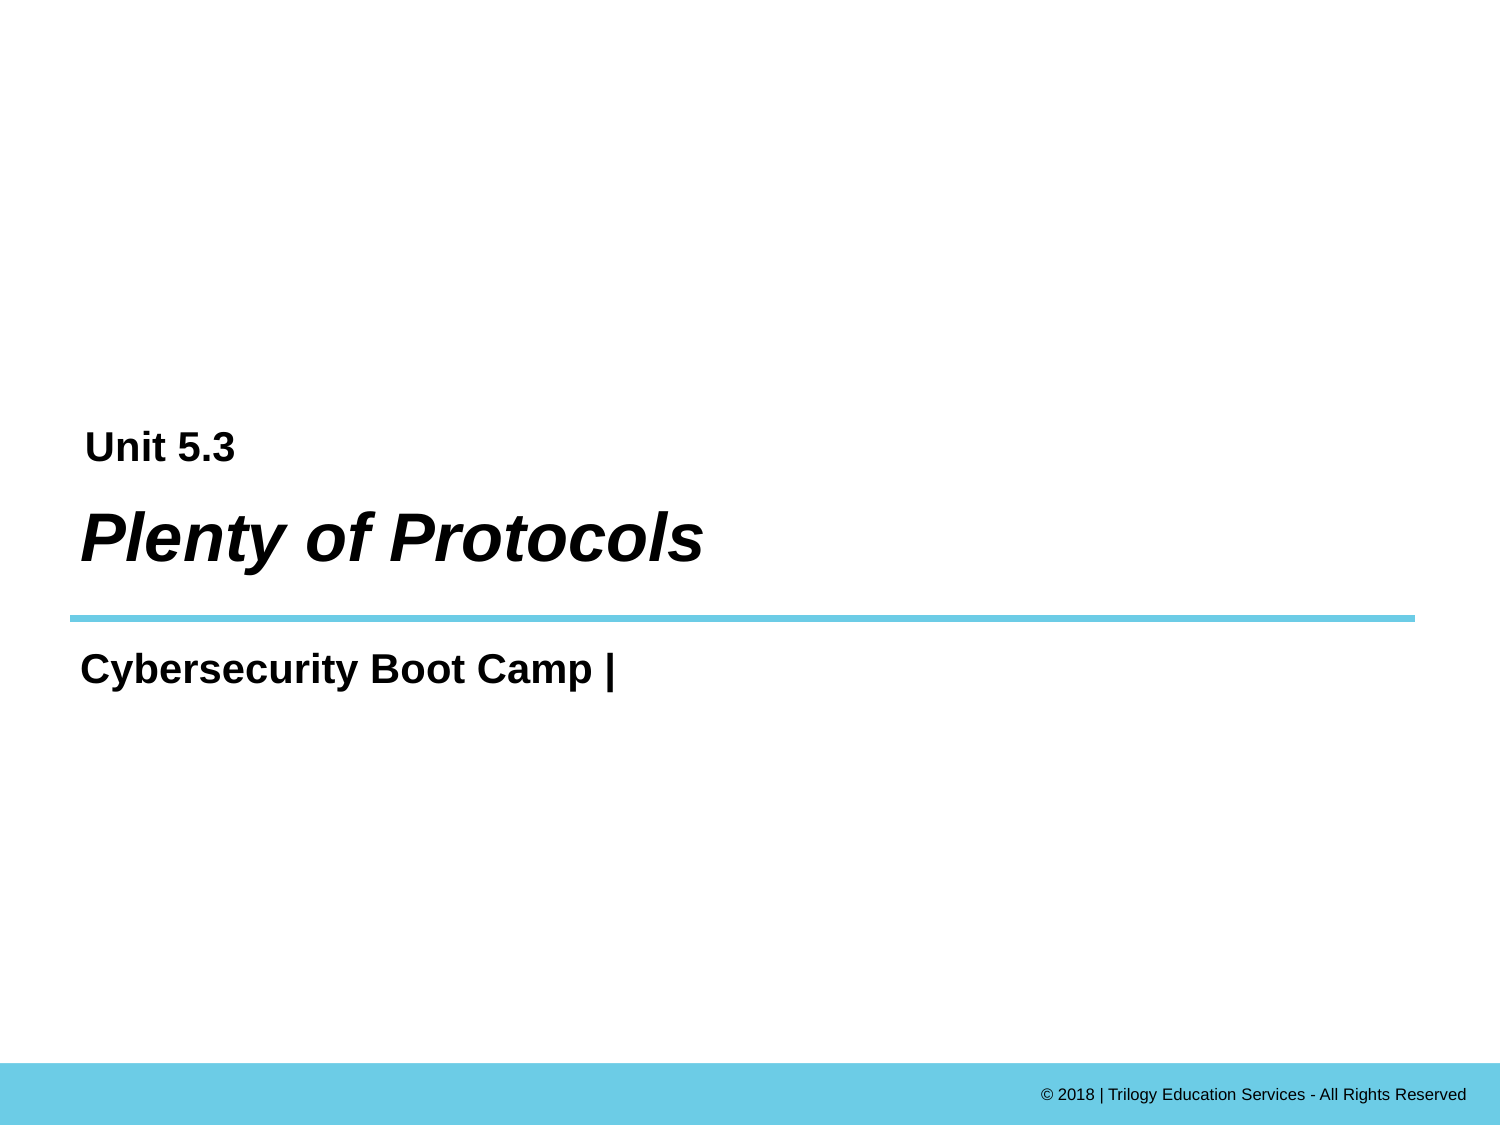

Unit 5.3
# Plenty of Protocols
Cybersecurity Boot Camp |